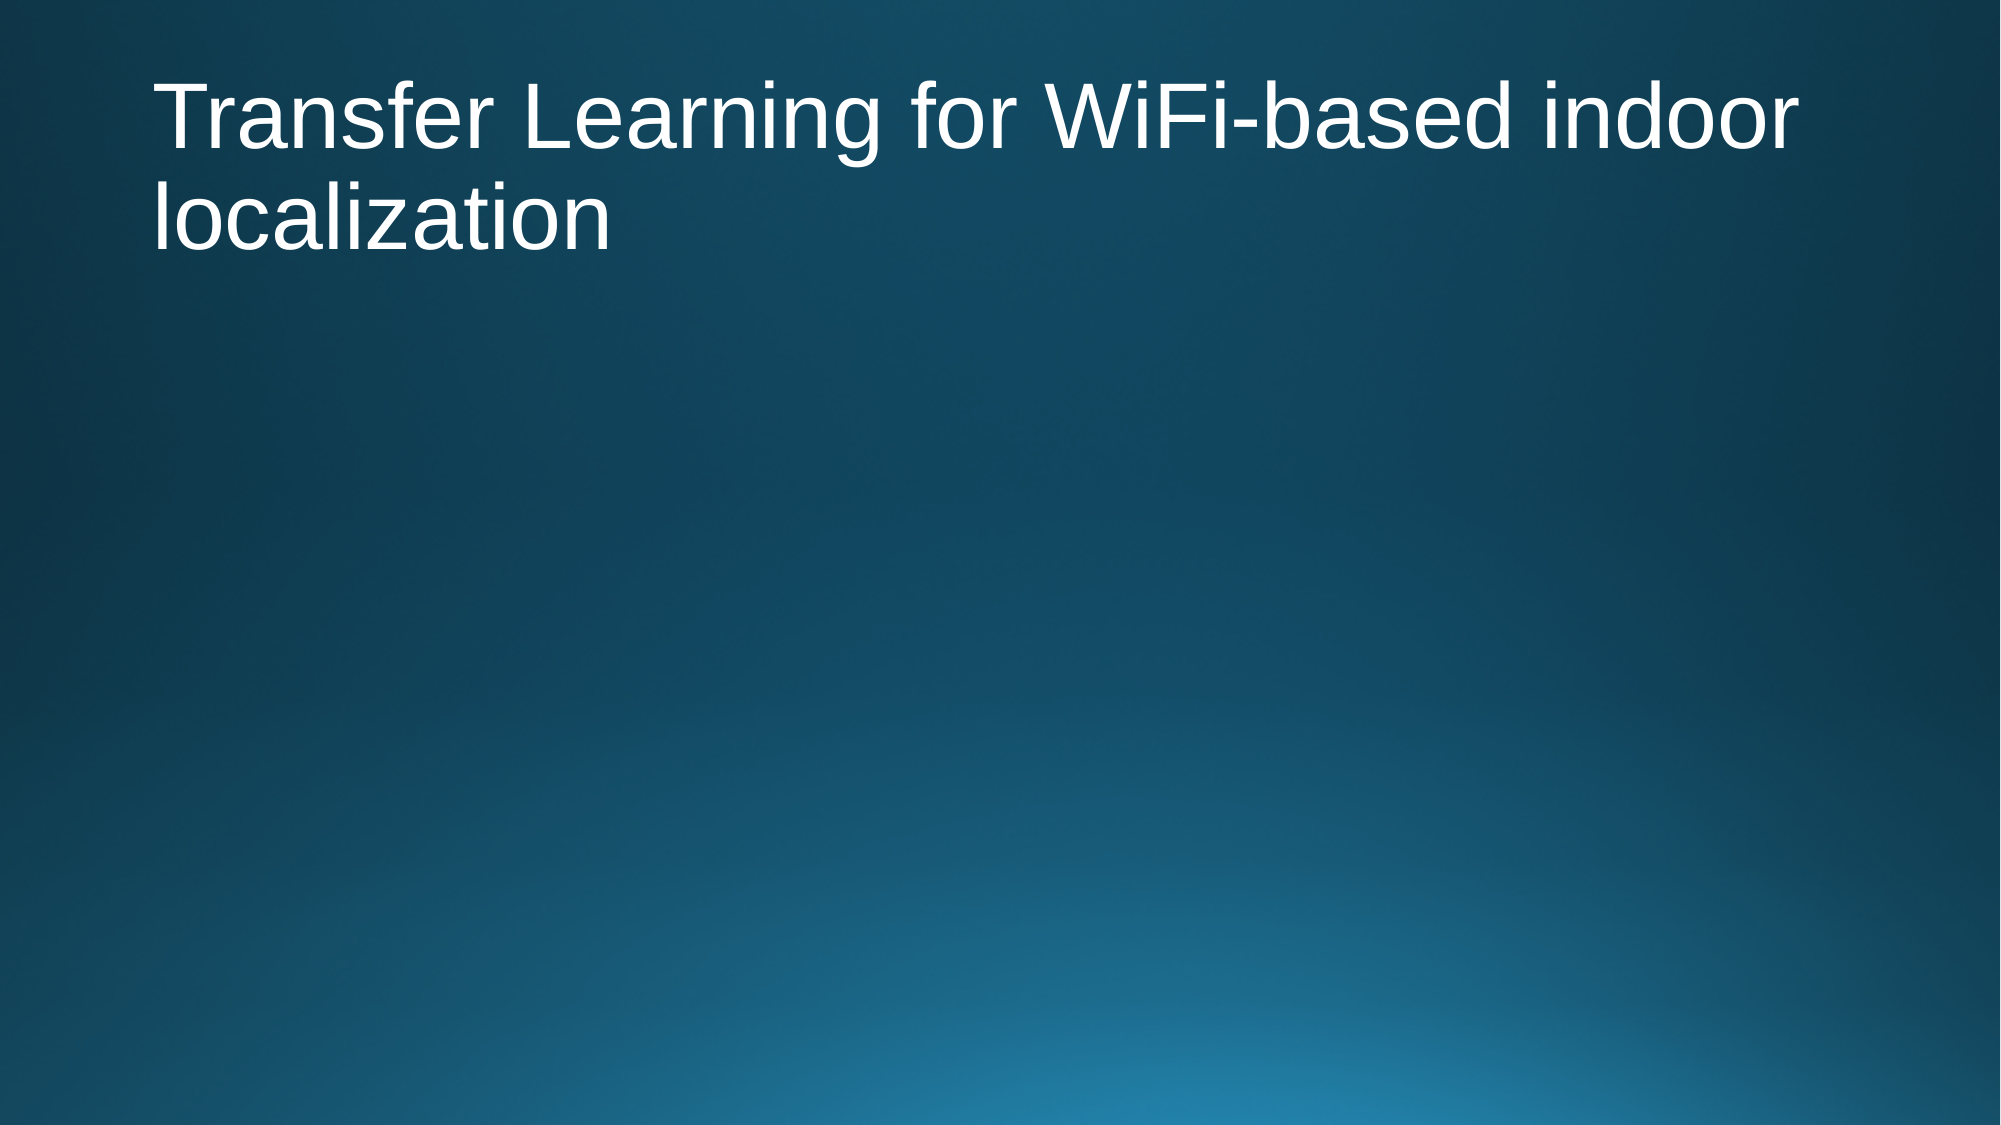

# Transfer Learning for WiFi-based indoor localization